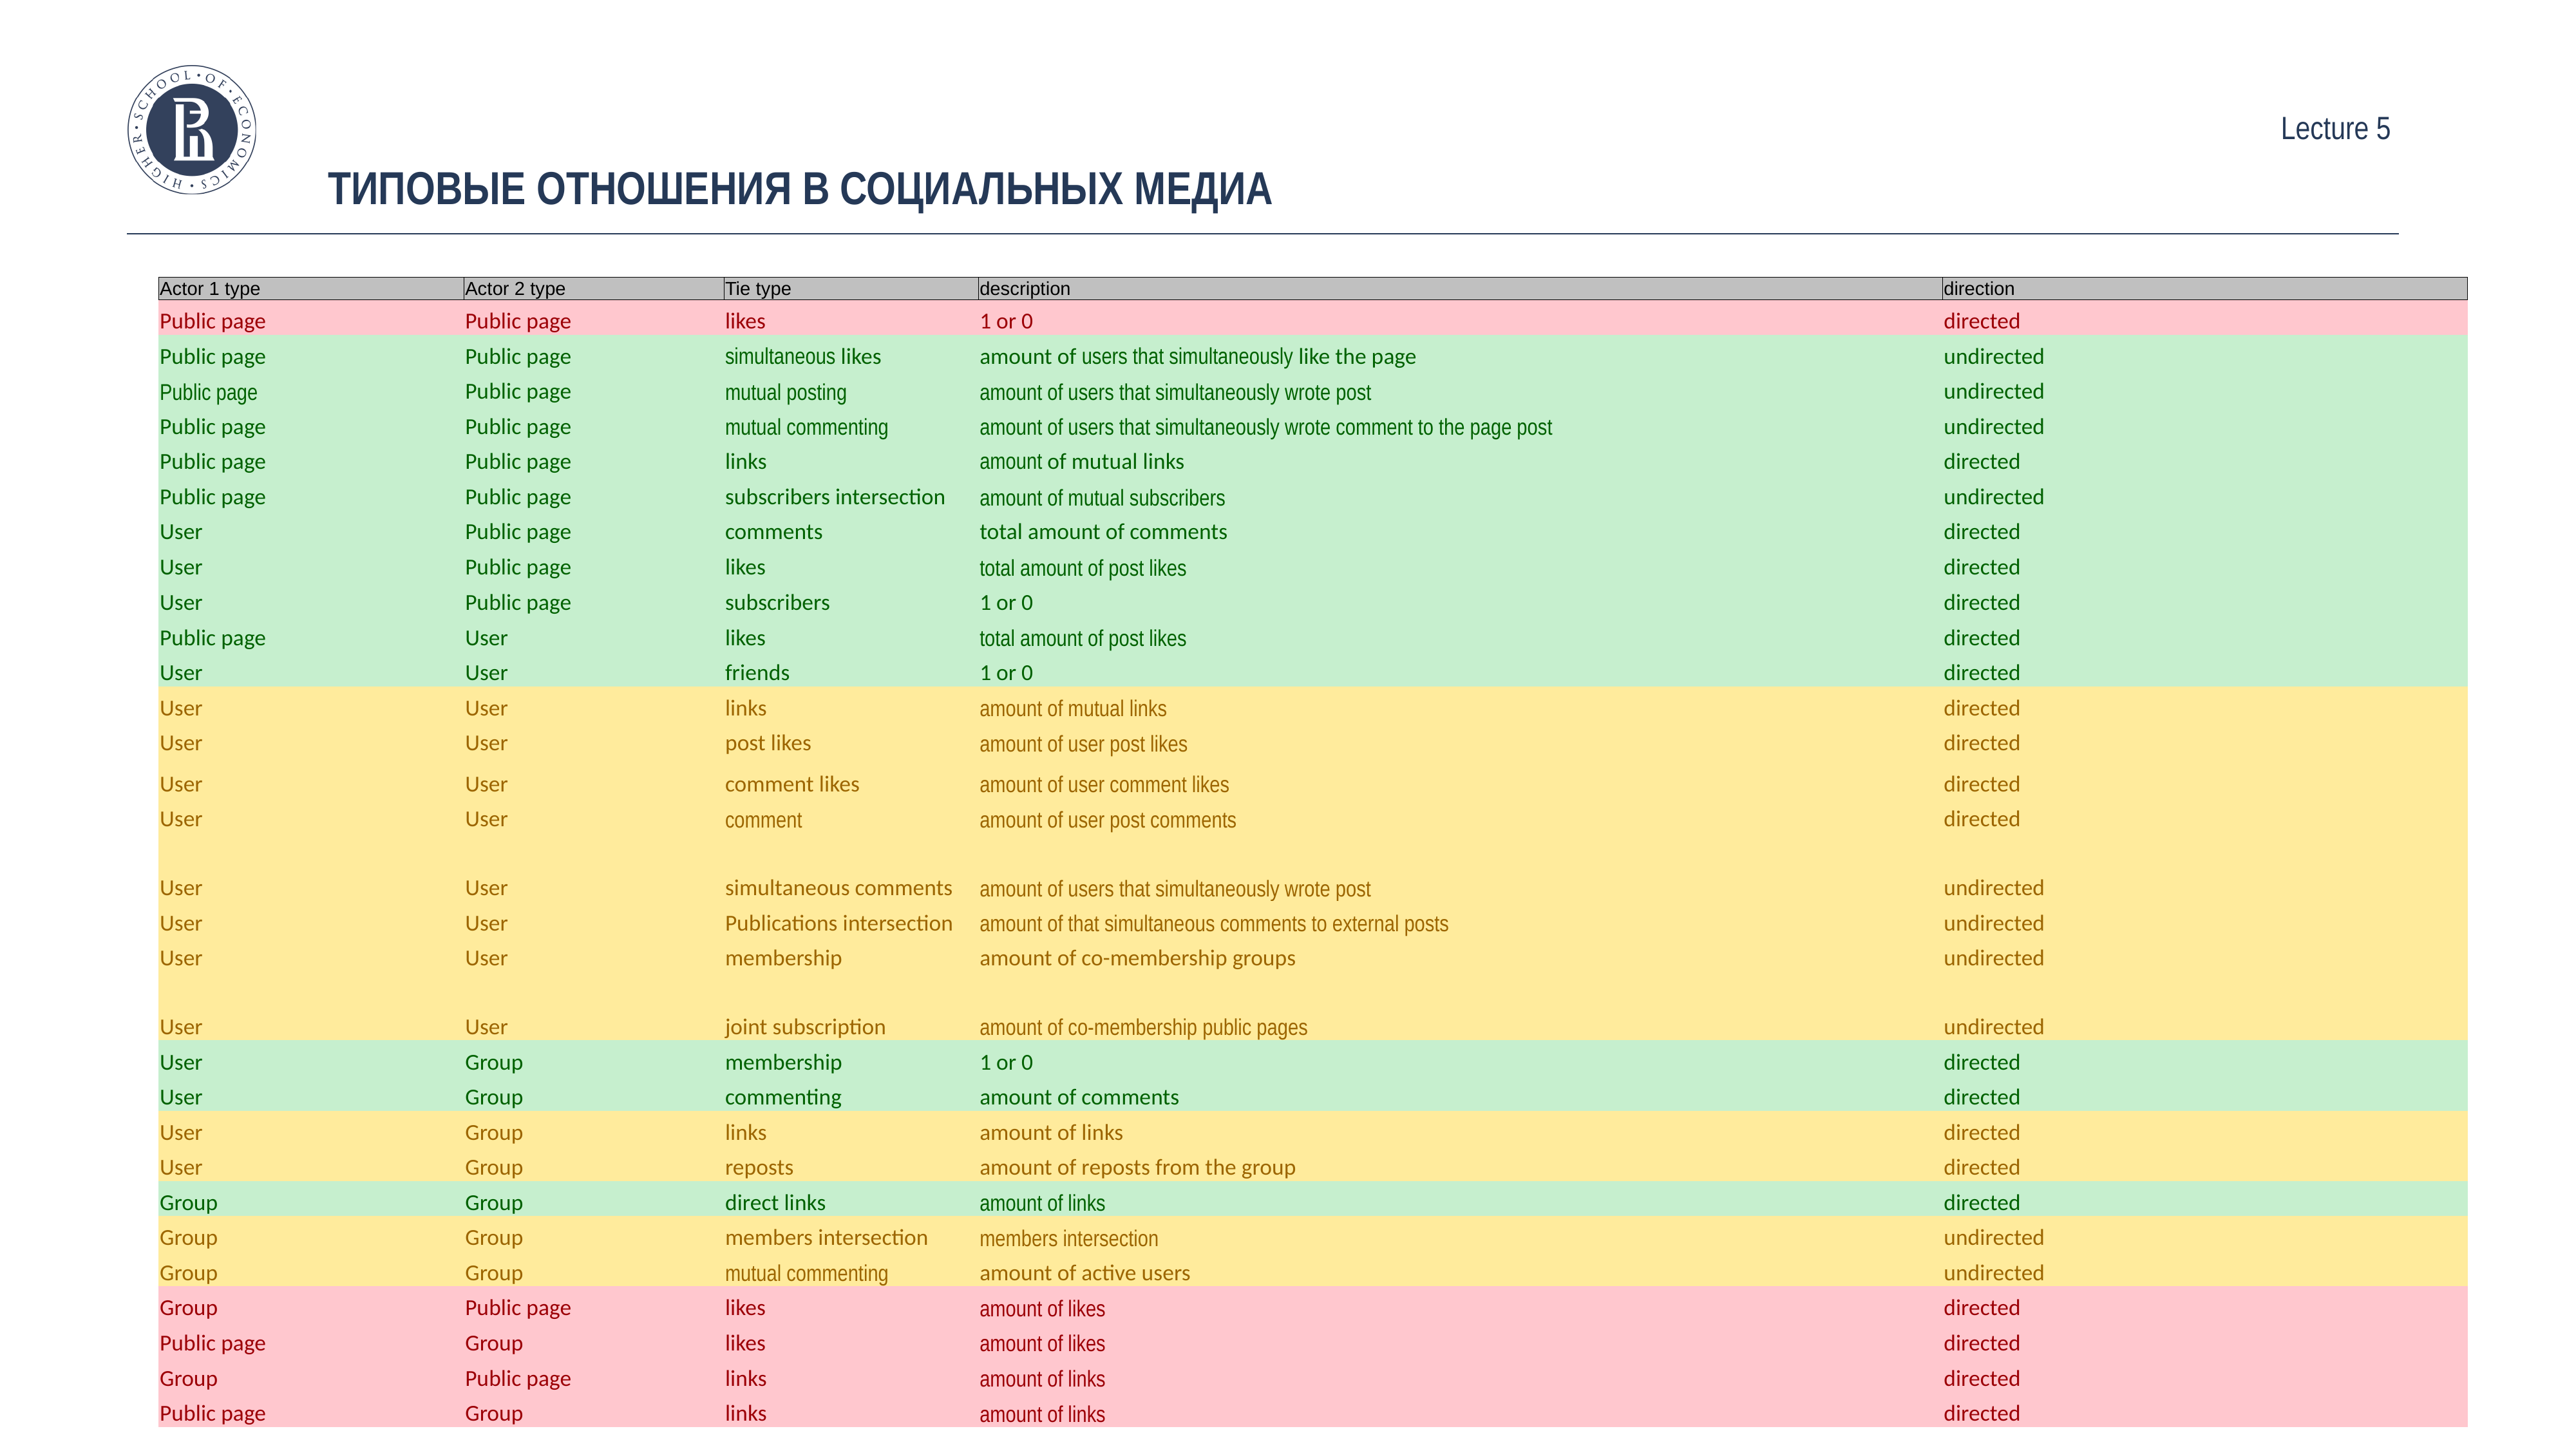

#
Типовые отношения в социальных медиа
| Actor 1 type | Actor 2 type | Tie type | description | direction |
| --- | --- | --- | --- | --- |
| Public page | Public page | likes | 1 or 0 | directed |
| Public page | Public page | simultaneous likes | amount of users that simultaneously like the page | undirected |
| Public page | Public page | mutual posting | amount of users that simultaneously wrote post | undirected |
| Public page | Public page | mutual commenting | amount of users that simultaneously wrote comment to the page post | undirected |
| Public page | Public page | links | amount of mutual links | directed |
| Public page | Public page | subscribers intersection | amount of mutual subscribers | undirected |
| User | Public page | comments | total amount of comments | directed |
| User | Public page | likes | total amount of post likes | directed |
| User | Public page | subscribers | 1 or 0 | directed |
| Public page | User | likes | total amount of post likes | directed |
| User | User | friends | 1 or 0 | directed |
| User | User | links | amount of mutual links | directed |
| User | User | post likes | amount of user post likes | directed |
| User | User | comment likes | amount of user comment likes | directed |
| User | User | comment | amount of user post comments | directed |
| User | User | simultaneous comments | amount of users that simultaneously wrote post | undirected |
| User | User | Publications intersection | amount of that simultaneous comments to external posts | undirected |
| User | User | membership | amount of co-membership groups | undirected |
| User | User | joint subscription | amount of co-membership public pages | undirected |
| User | Group | membership | 1 or 0 | directed |
| User | Group | commenting | amount of comments | directed |
| User | Group | links | amount of links | directed |
| User | Group | reposts | amount of reposts from the group | directed |
| Group | Group | direct links | amount of links | directed |
| Group | Group | members intersection | members intersection | undirected |
| Group | Group | mutual commenting | amount of active users | undirected |
| Group | Public page | likes | amount of likes | directed |
| Public page | Group | likes | amount of likes | directed |
| Group | Public page | links | amount of links | directed |
| Public page | Group | links | amount of links | directed |
4